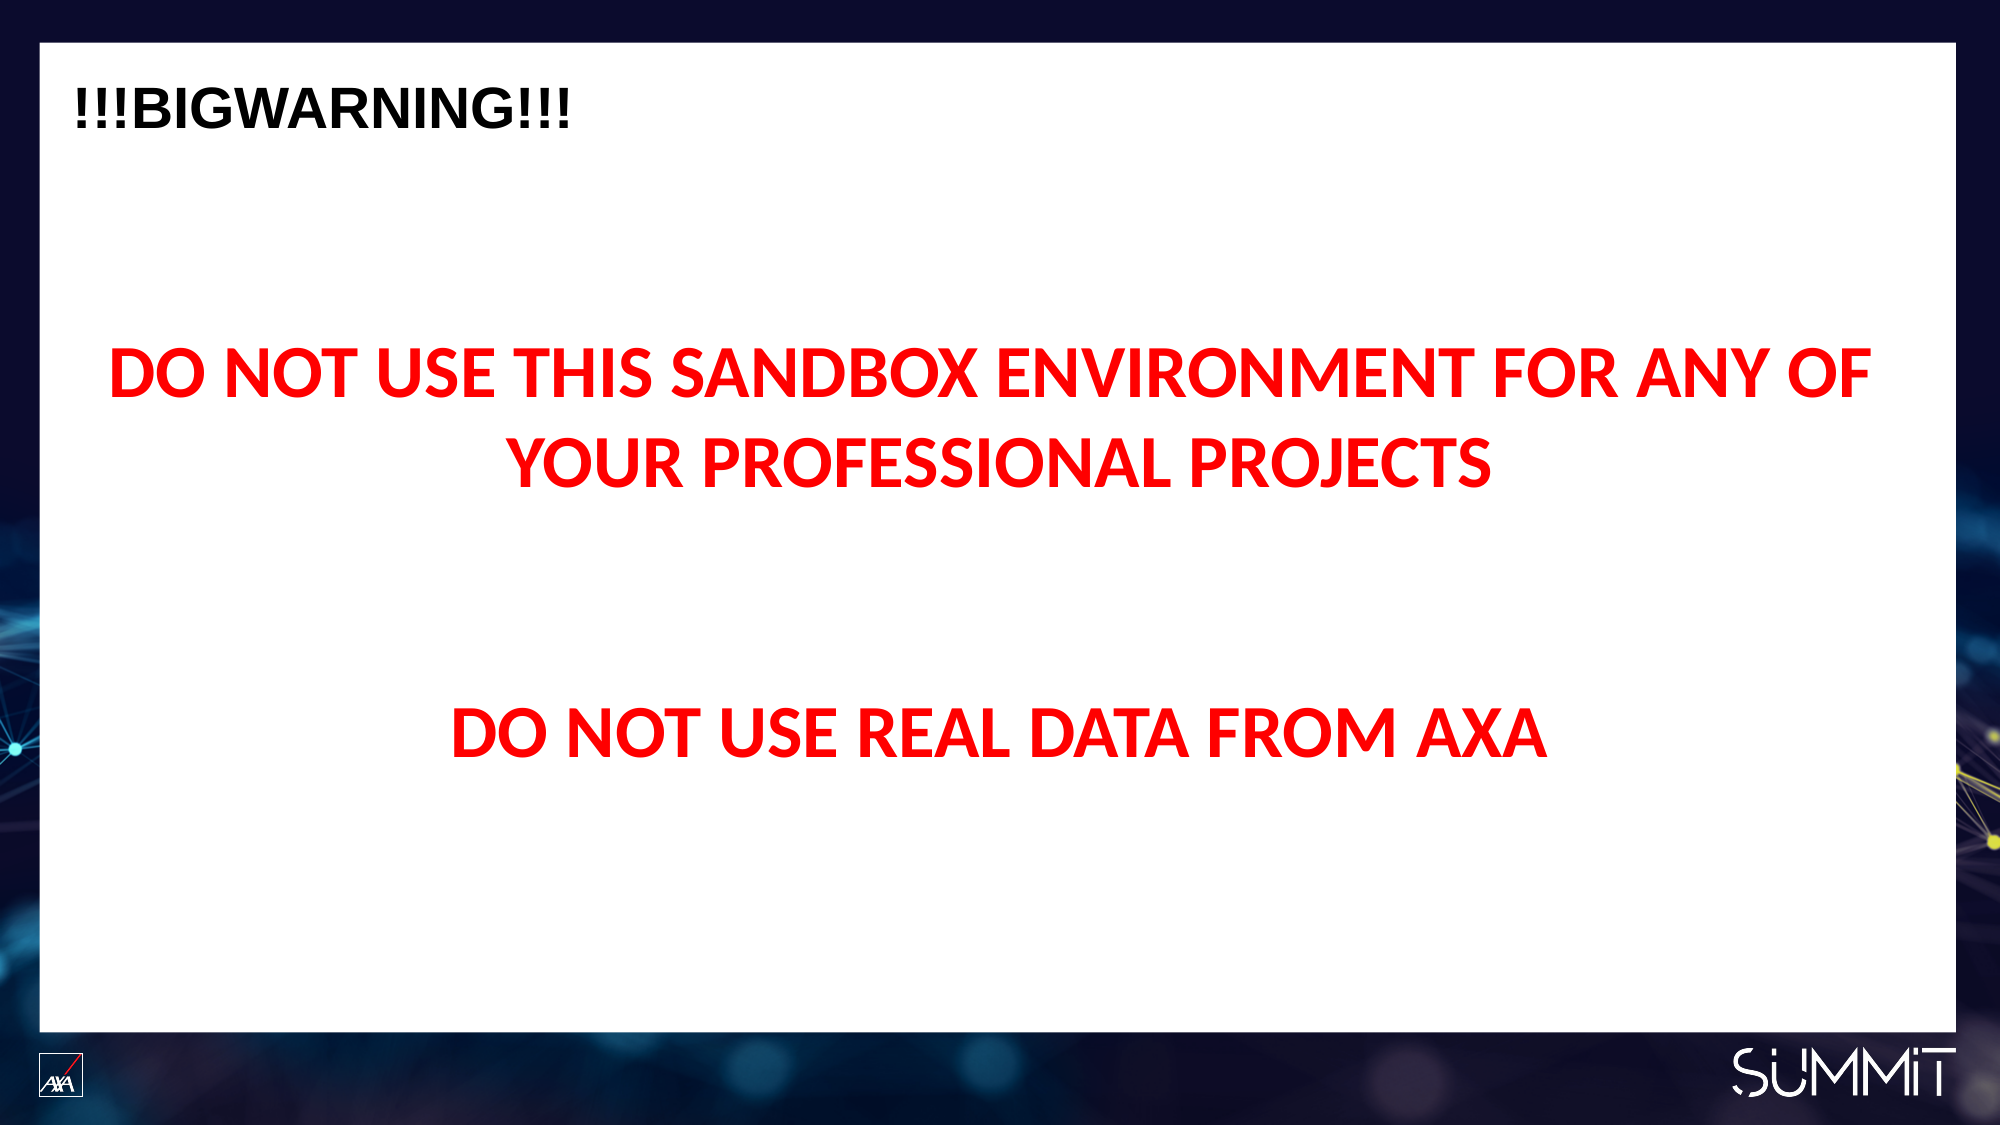

!!!BIGWARNING!!!
DO NOT USE THIS SANDBOX ENVIRONMENT FOR ANY OF
YOUR PROFESSIONAL PROJECTS

DO NOT USE REAL DATA FROM AXA